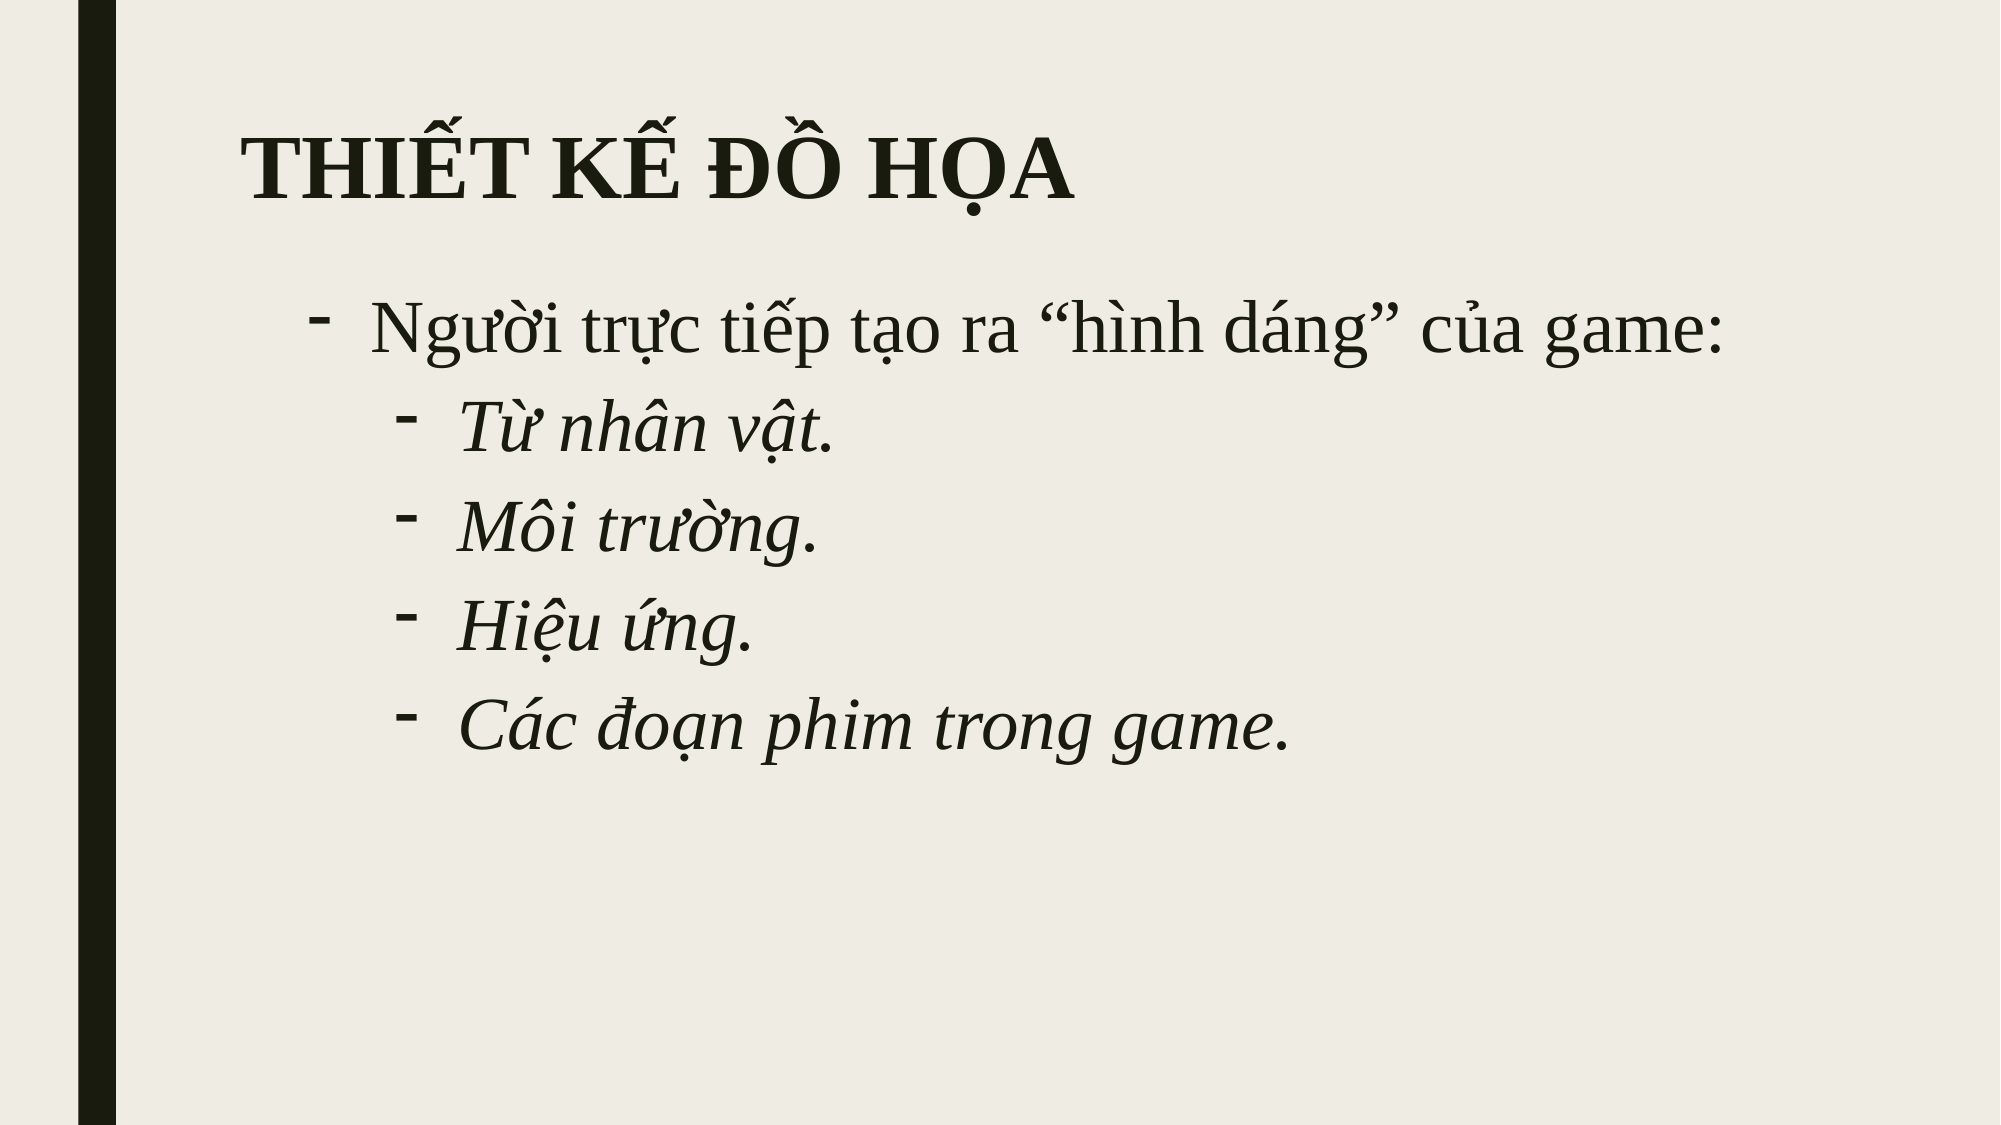

THIẾT KẾ ĐỒ HỌA
Người trực tiếp tạo ra “hình dáng” của game:
Từ nhân vật.
Môi trường.
Hiệu ứng.
Các đoạn phim trong game.